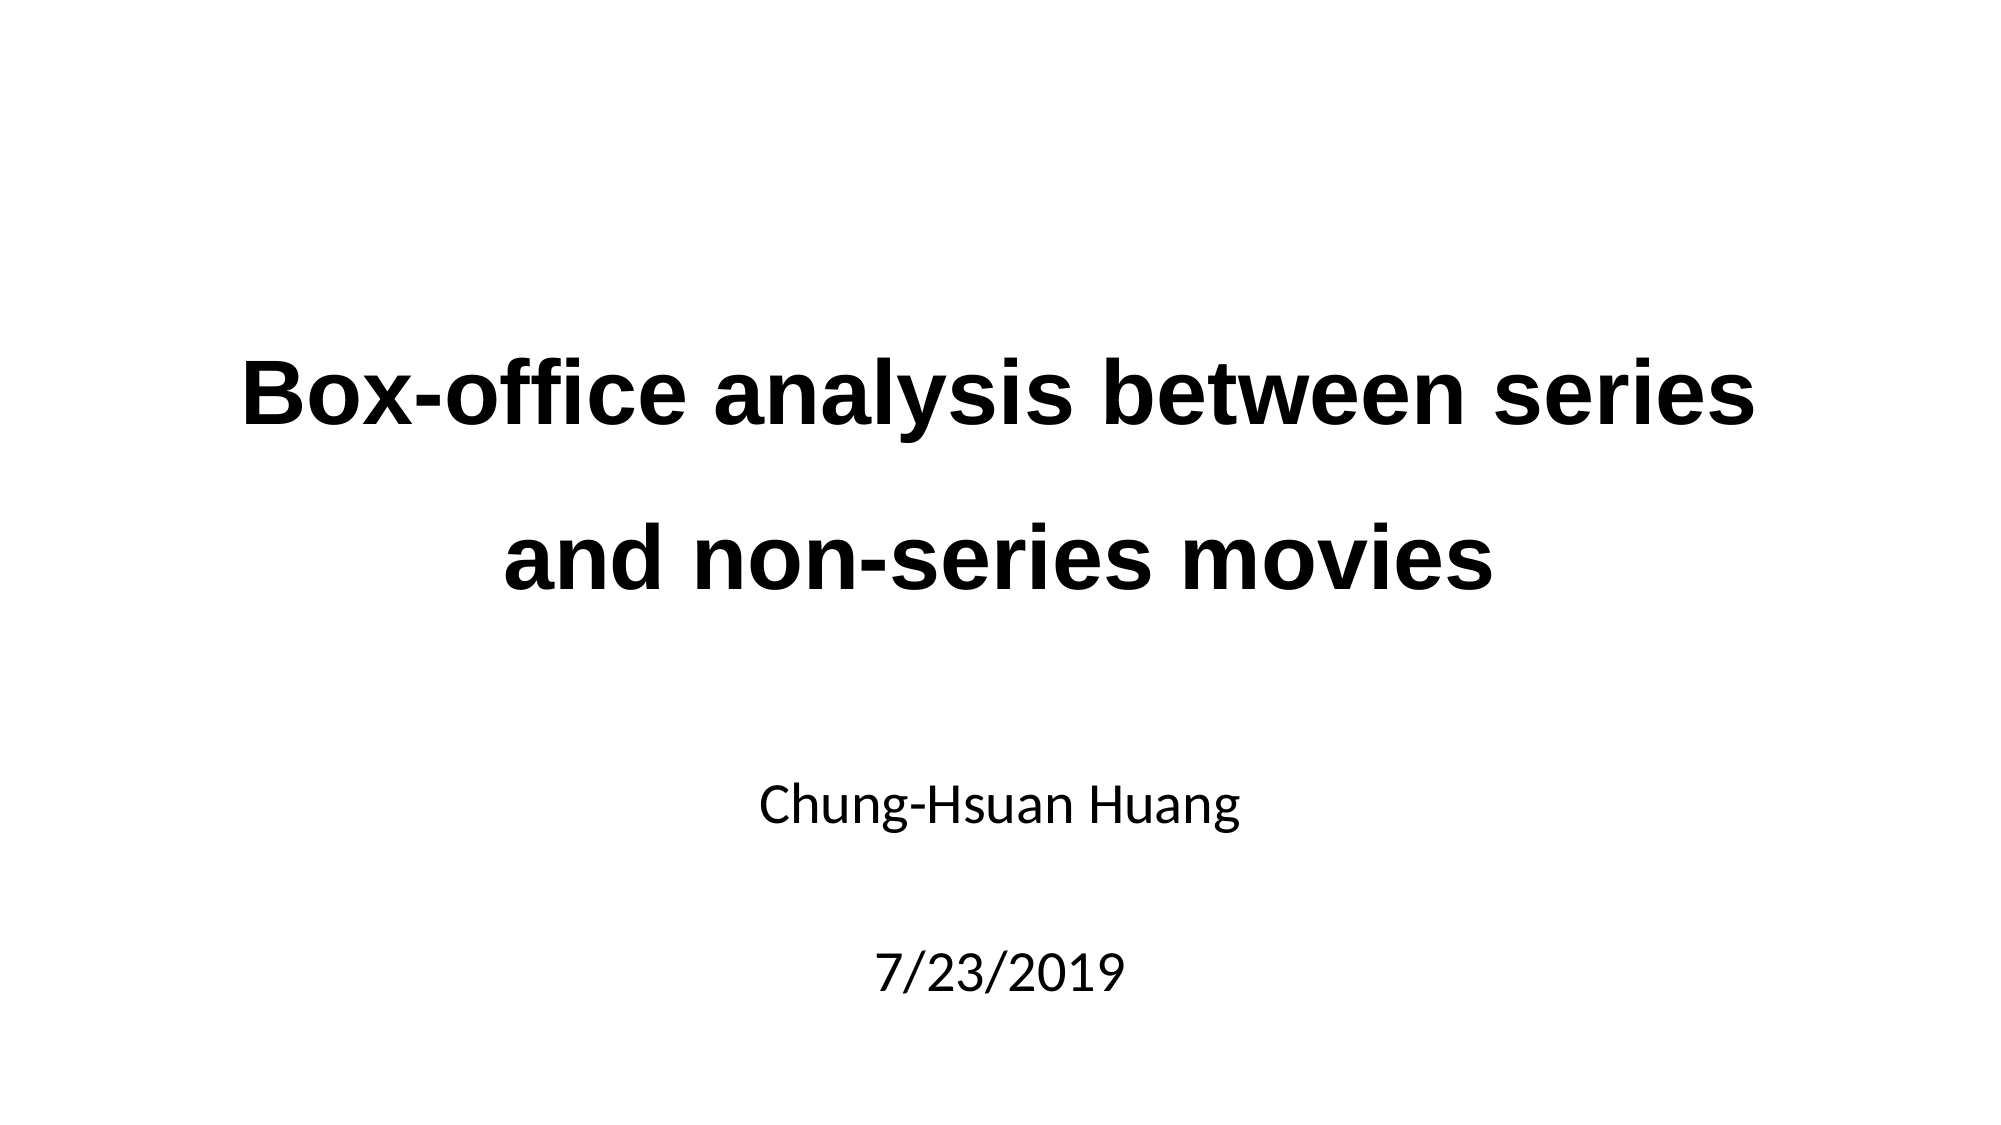

# Box-office analysis between series and non-series movies
Chung-Hsuan Huang

7/23/2019